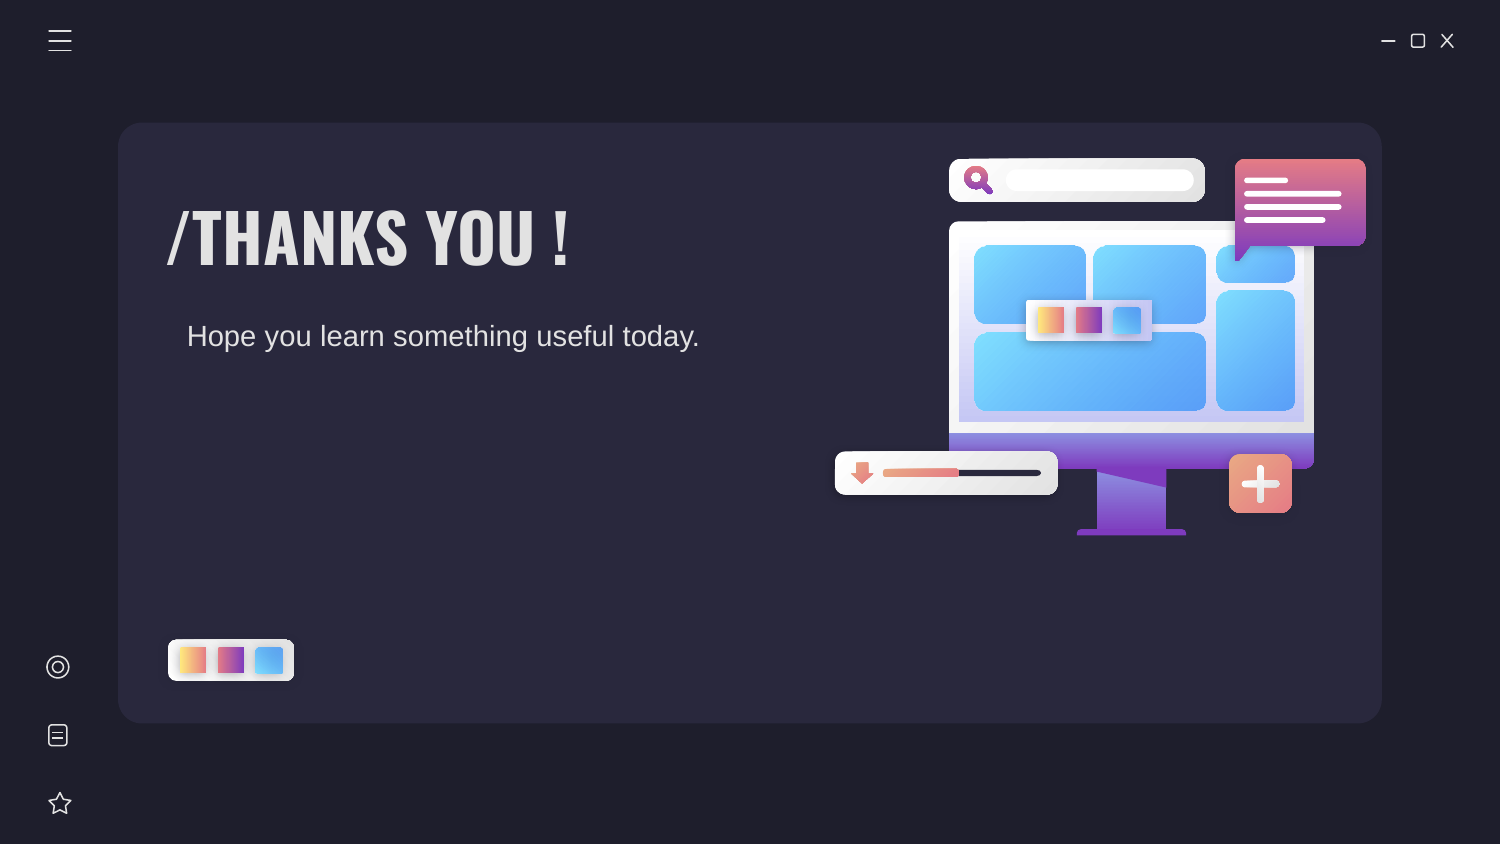

# /THANKS YOU !
Hope you learn something useful today.